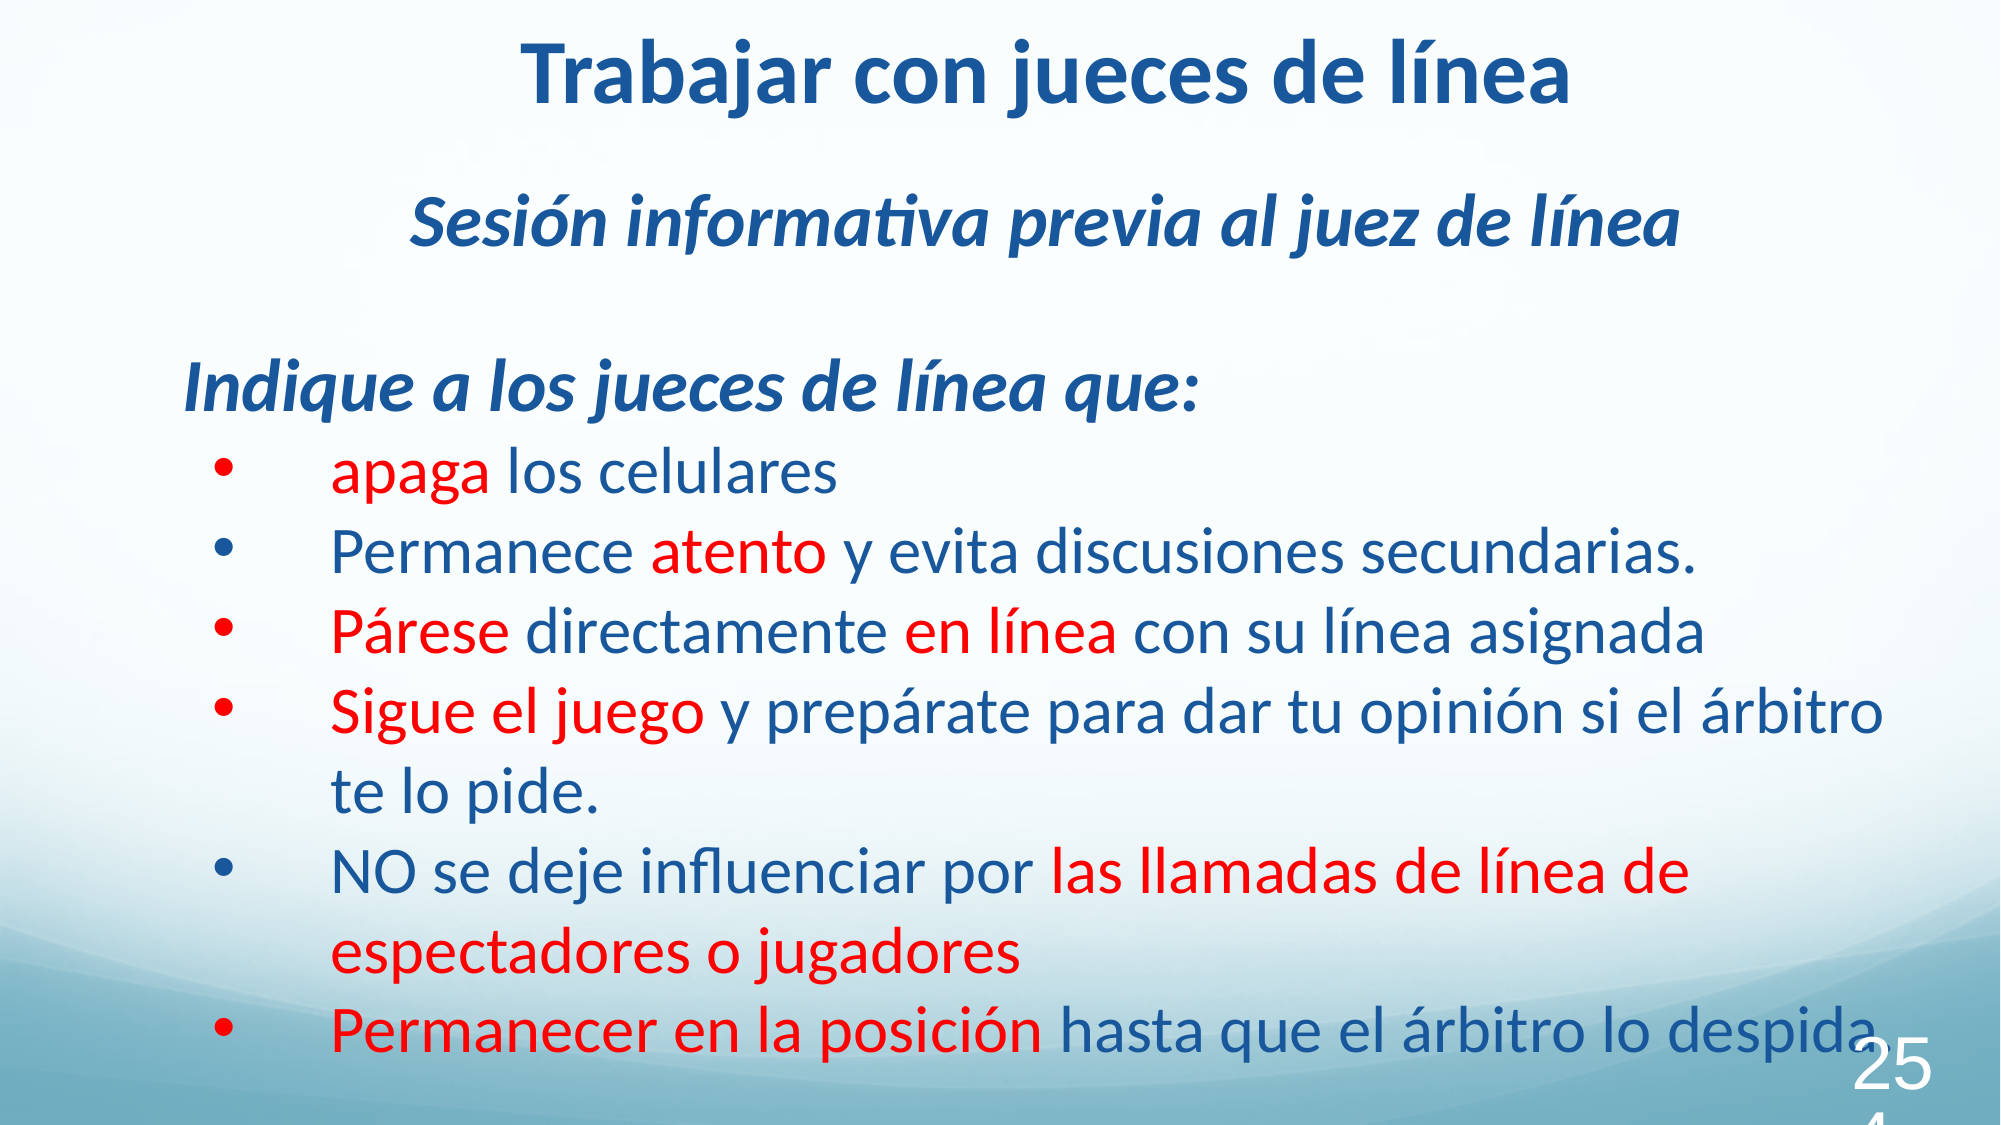

Trabajar con jueces de línea

Sesión informativa previa al juez de línea

Indique a los jueces de línea que:
apaga los celulares
Permanece atento y evita discusiones secundarias.
Párese directamente en línea con su línea asignada
Sigue el juego y prepárate para dar tu opinión si el árbitro te lo pide.
NO se deje influenciar por las llamadas de línea de espectadores o jugadores
Permanecer en la posición hasta que el árbitro lo despida.
254